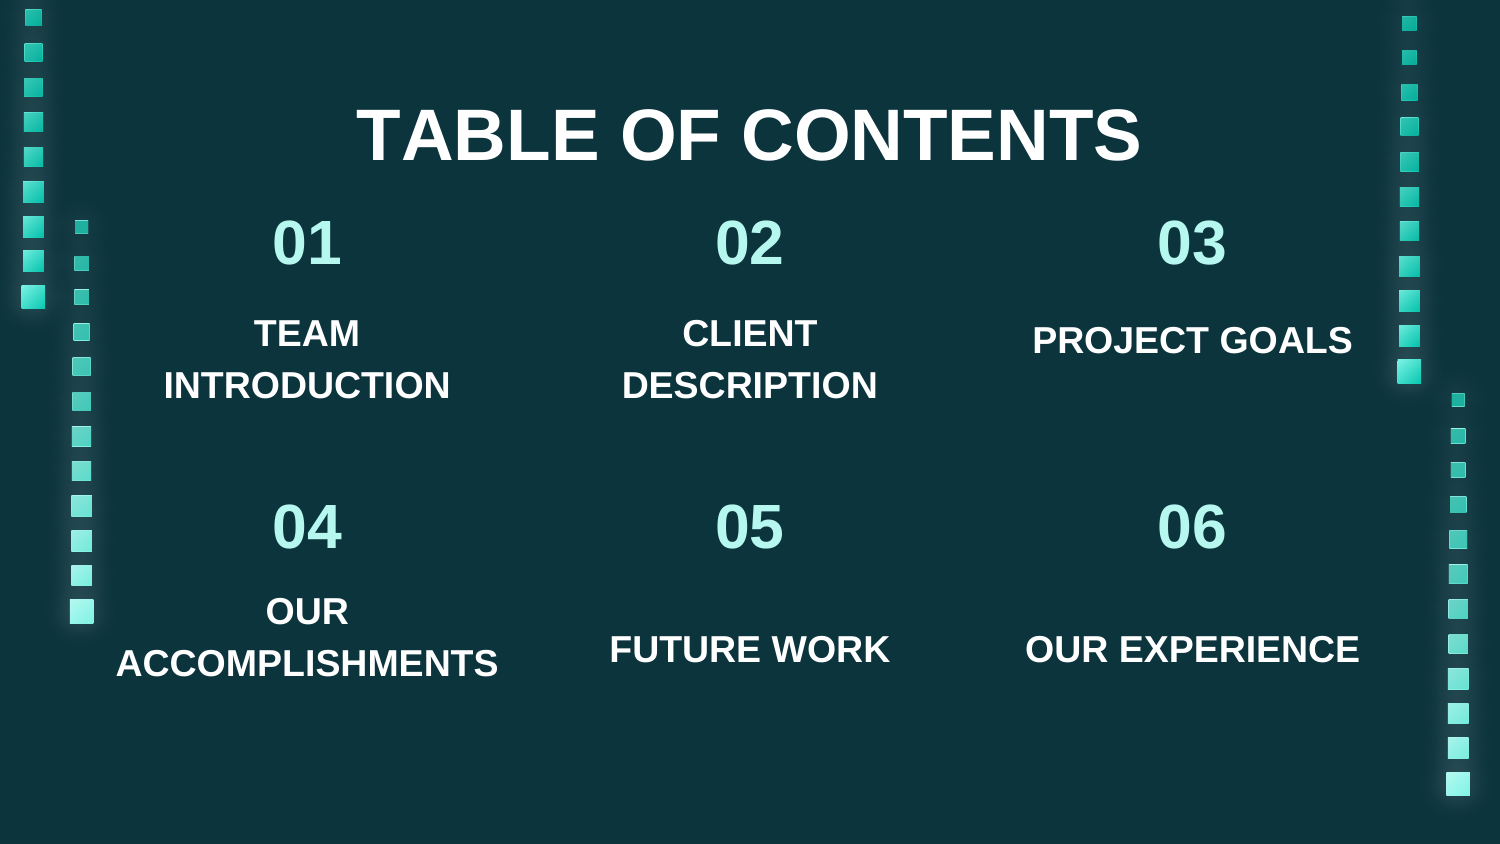

# TABLE OF CONTENTS
01
02
03
PROJECT GOALS
TEAM INTRODUCTION
CLIENT DESCRIPTION
04
05
06
FUTURE WORK
OUR EXPERIENCE
OUR ACCOMPLISHMENTS